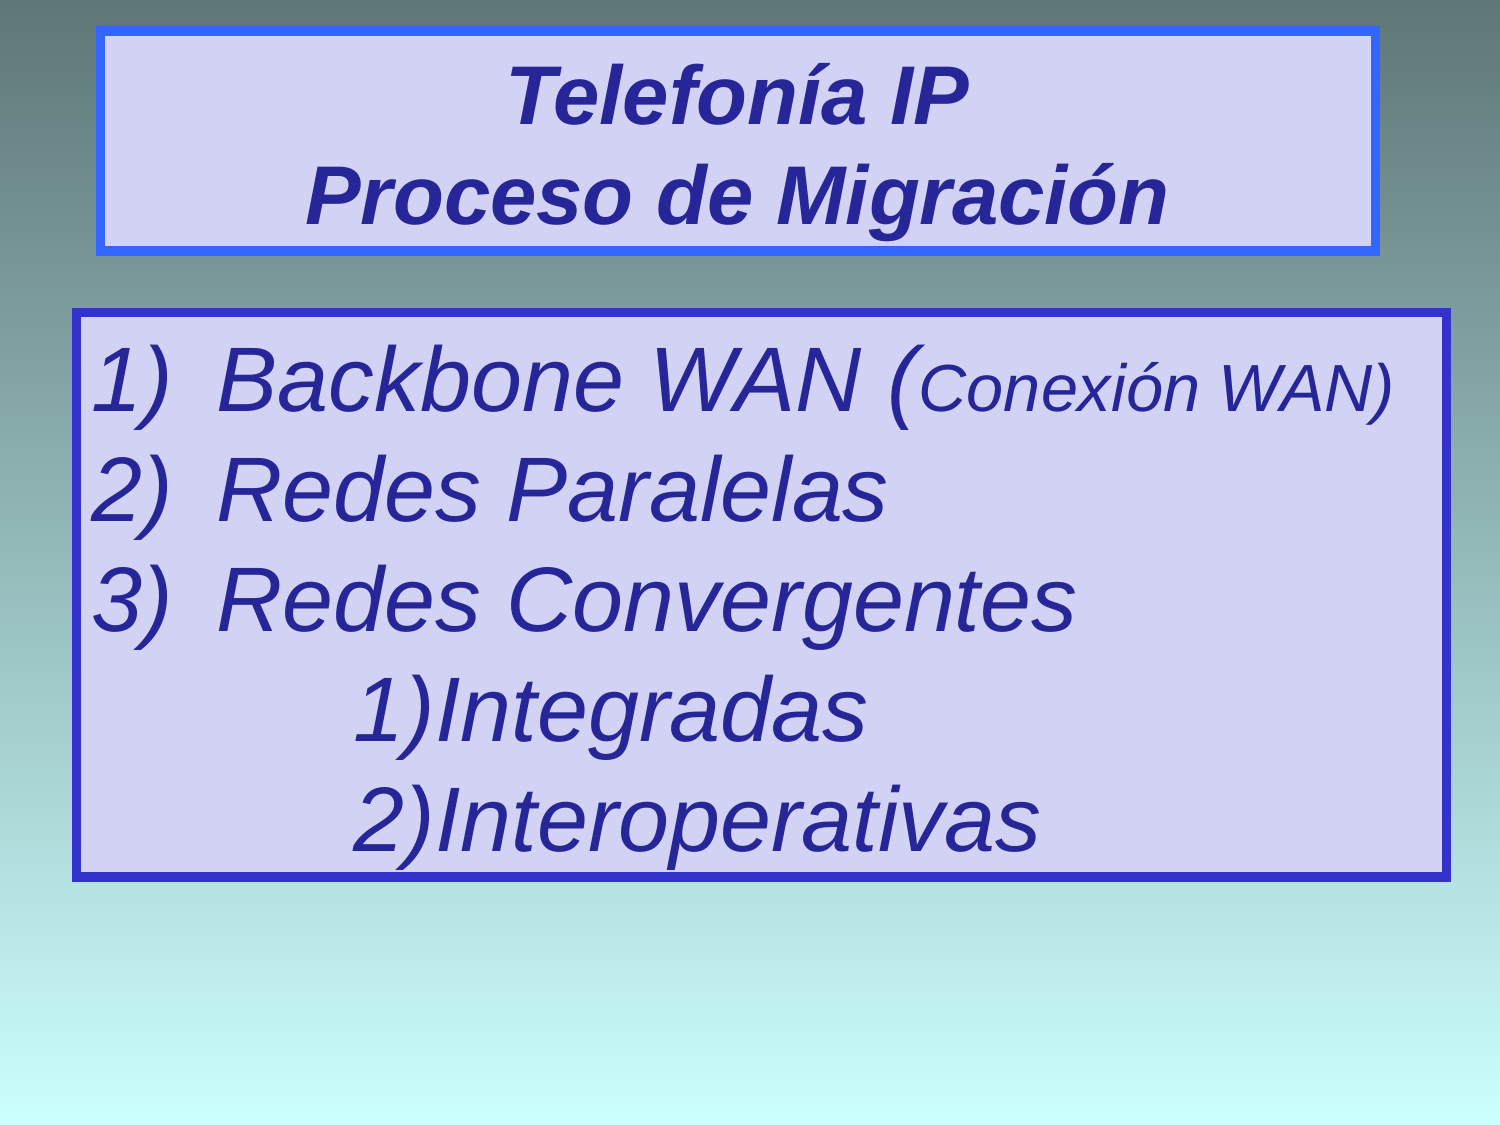

# Telefonía IP Proceso de Migración
Backbone WAN (Conexión WAN)
Redes Paralelas
Redes Convergentes
Integradas
Interoperativas